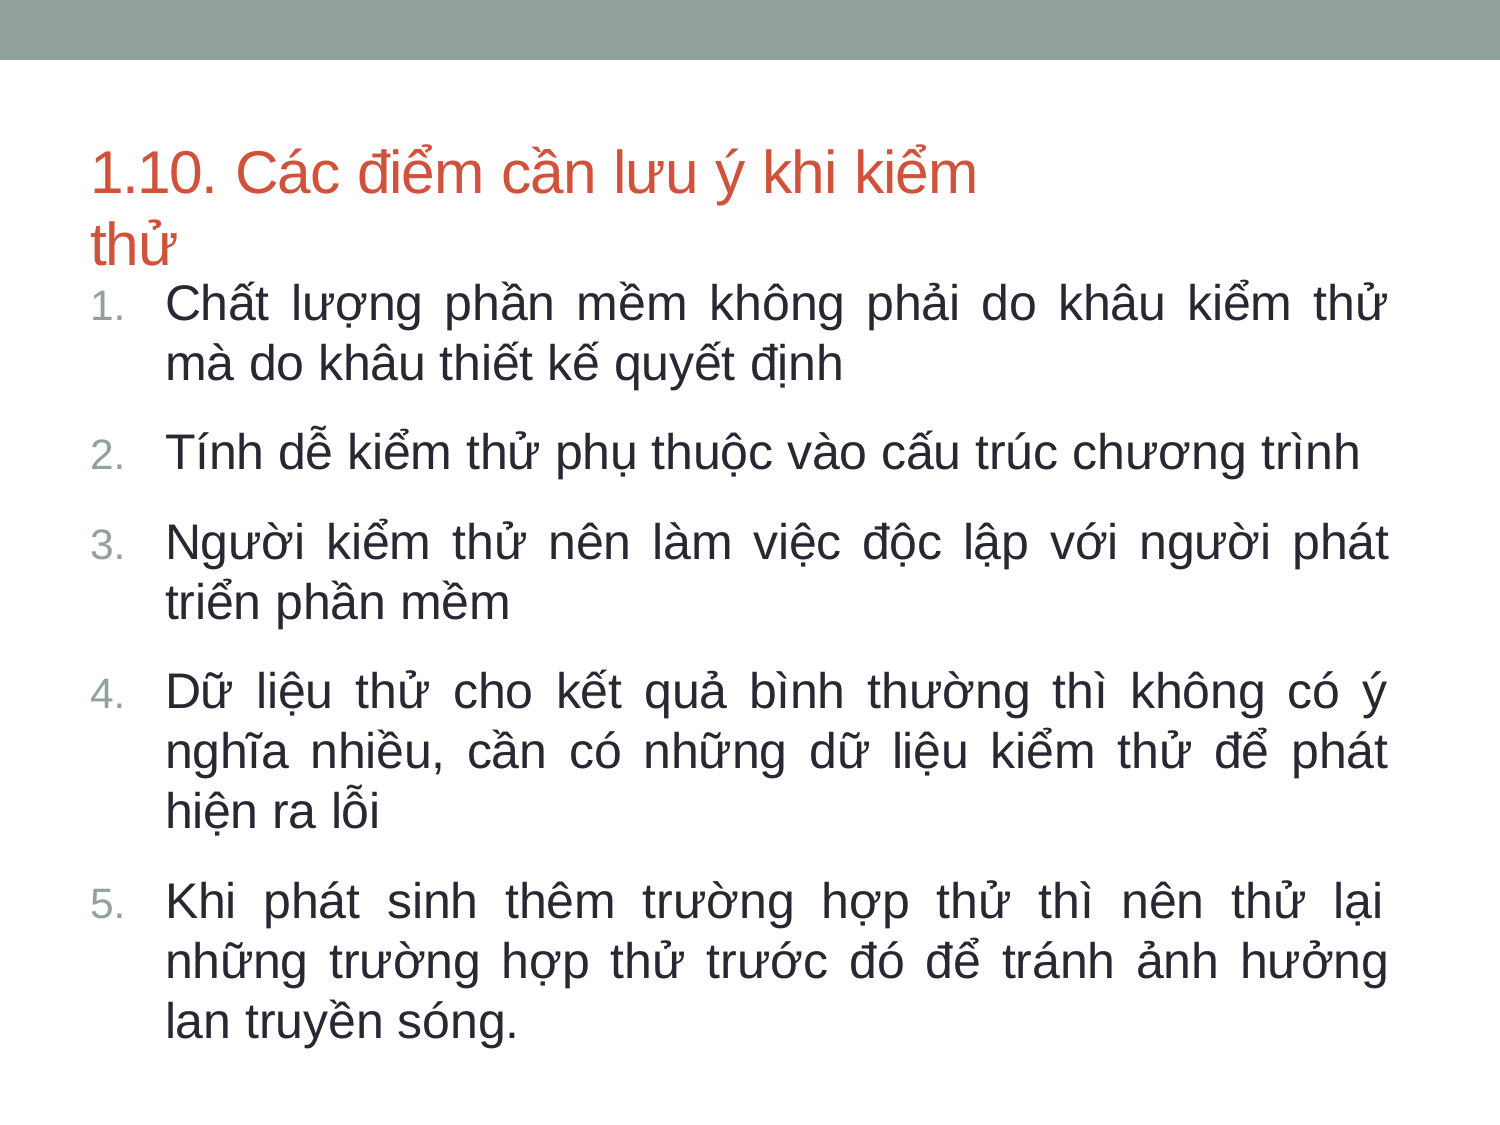

# 1.10. Các điểm cần lưu ý khi kiểm thử
Chất lượng phần mềm không phải do khâu kiểm thử  mà do khâu thiết kế quyết định
Tính dễ kiểm thử phụ thuộc vào cấu trúc chương trình
Người kiểm thử nên làm việc độc lập với người phát  triển phần mềm
Dữ liệu thử cho kết quả bình thường thì không có ý  nghĩa nhiều, cần có những dữ liệu kiểm thử để phát  hiện ra lỗi
Khi phát sinh thêm trường hợp thử thì nên thử lại  những trường hợp thử trước đó để tránh ảnh hưởng  lan truyền sóng.